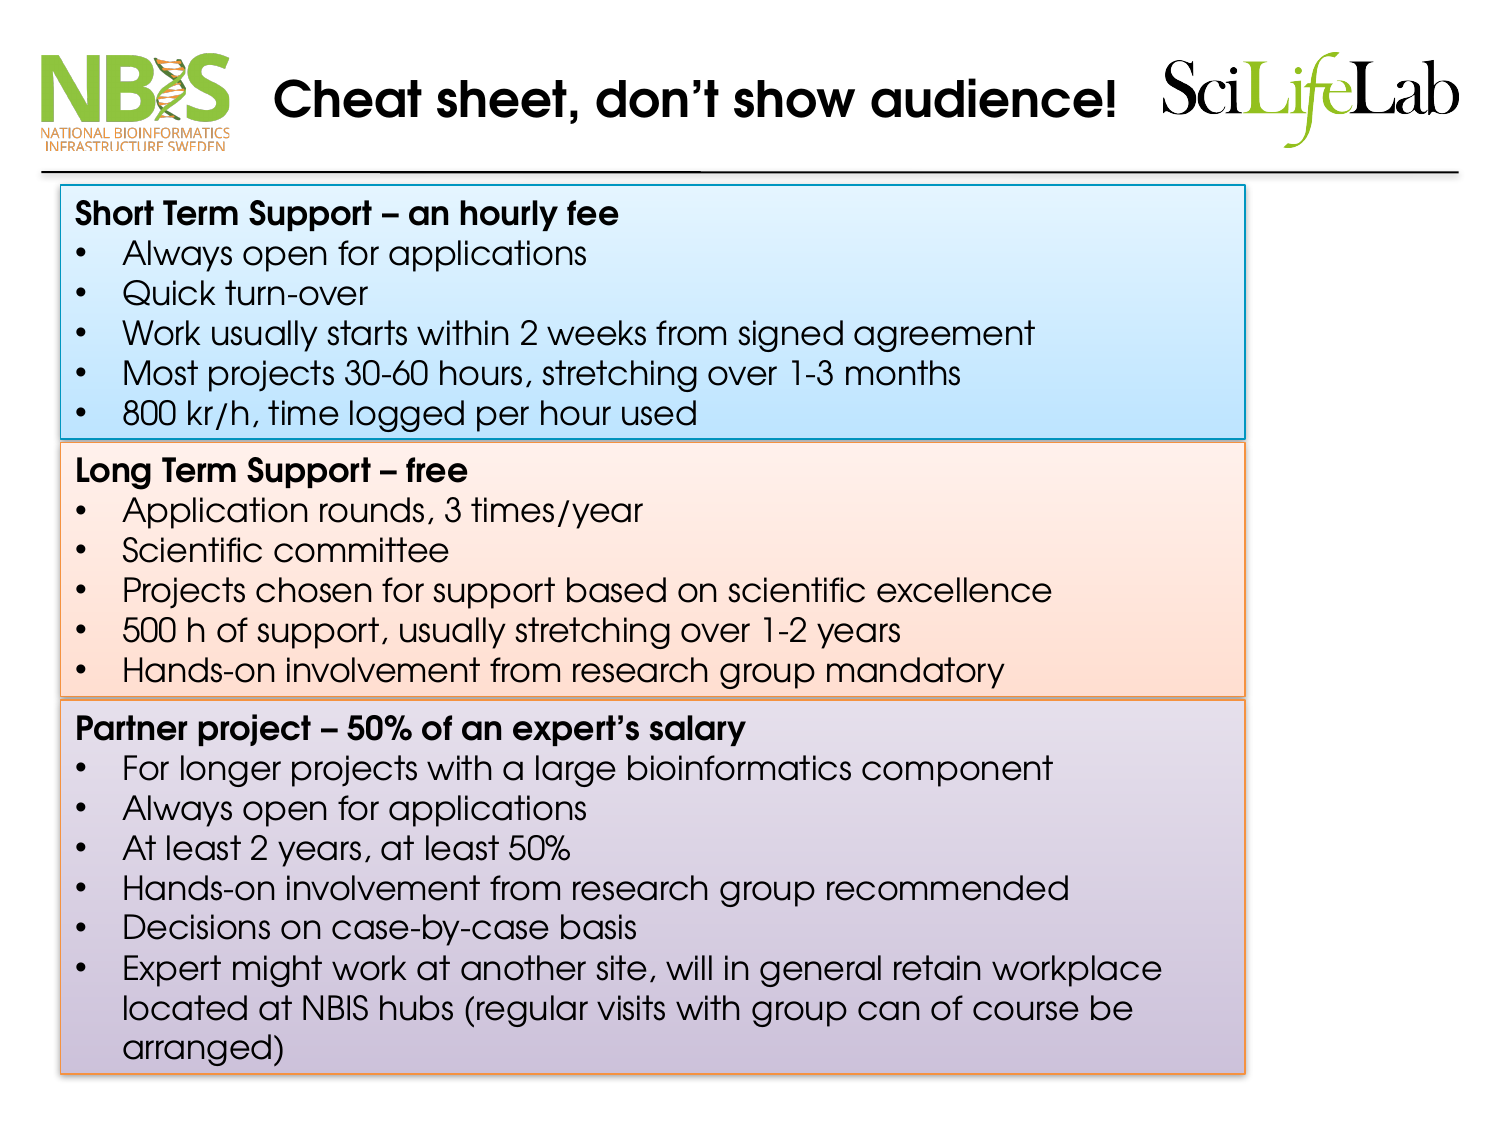

# Cheat sheet, don’t show audience!
Short Term Support – an hourly fee
Always open for applications
Quick turn-over
Work usually starts within 2 weeks from signed agreement
Most projects 30-60 hours, stretching over 1-3 months
800 kr/h, time logged per hour used
Long Term Support – free
Application rounds, 3 times/year
Scientific committee
Projects chosen for support based on scientific excellence
500 h of support, usually stretching over 1-2 years
Hands-on involvement from research group mandatory
Partner project – 50% of an expert’s salary
For longer projects with a large bioinformatics component
Always open for applications
At least 2 years, at least 50%
Hands-on involvement from research group recommended
Decisions on case-by-case basis
Expert might work at another site, will in general retain workplace located at NBIS hubs (regular visits with group can of course be arranged)